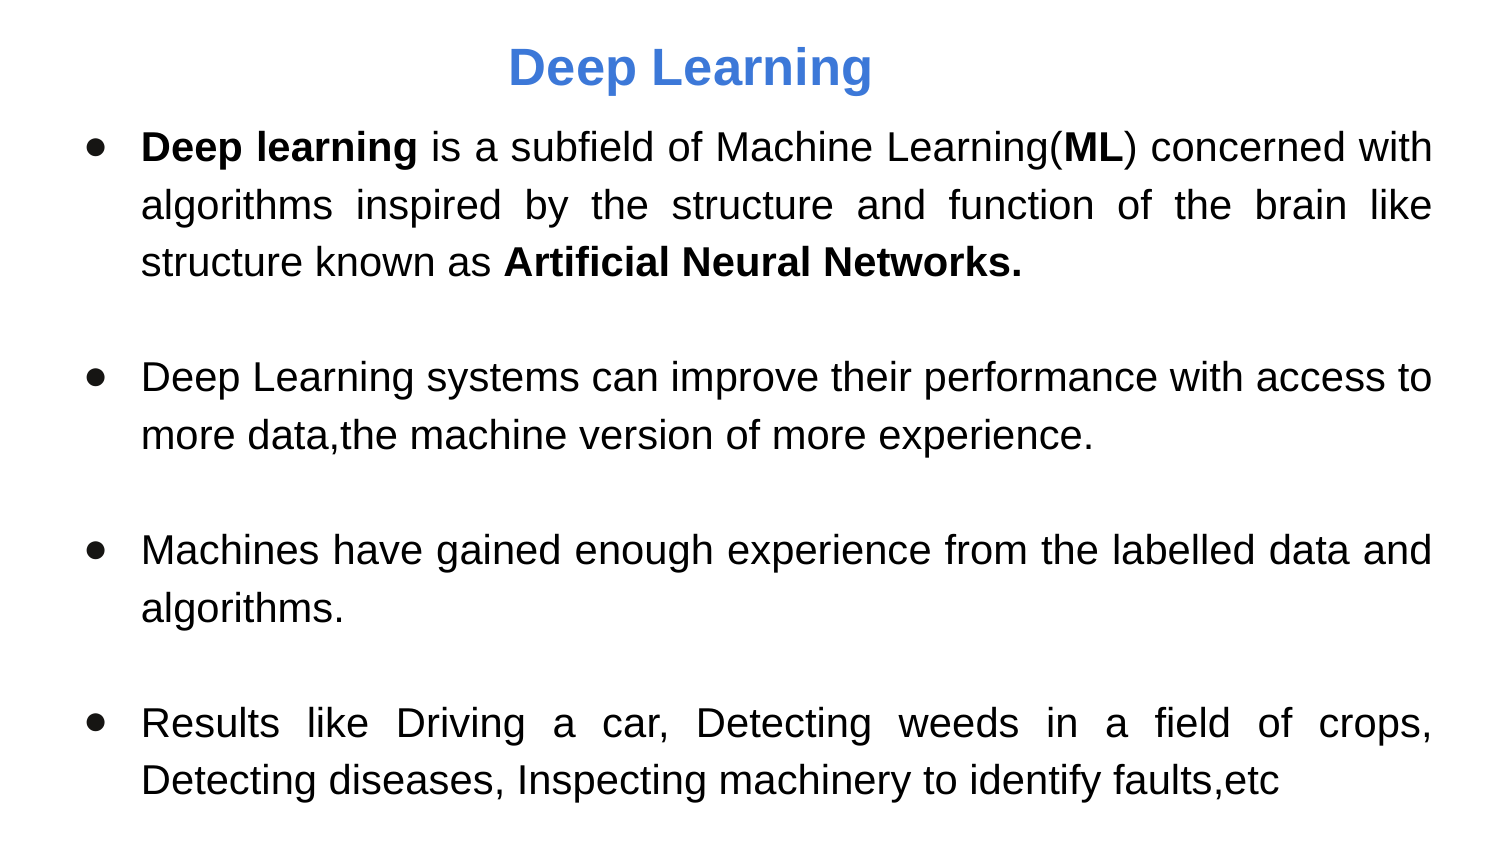

Deep Learning
Deep learning is a subfield of Machine Learning(ML) concerned with algorithms inspired by the structure and function of the brain like structure known as Artificial Neural Networks.

Deep Learning systems can improve their performance with access to more data,the machine version of more experience.

Machines have gained enough experience from the labelled data and algorithms.

Results like Driving a car, Detecting weeds in a field of crops, Detecting diseases, Inspecting machinery to identify faults,etc